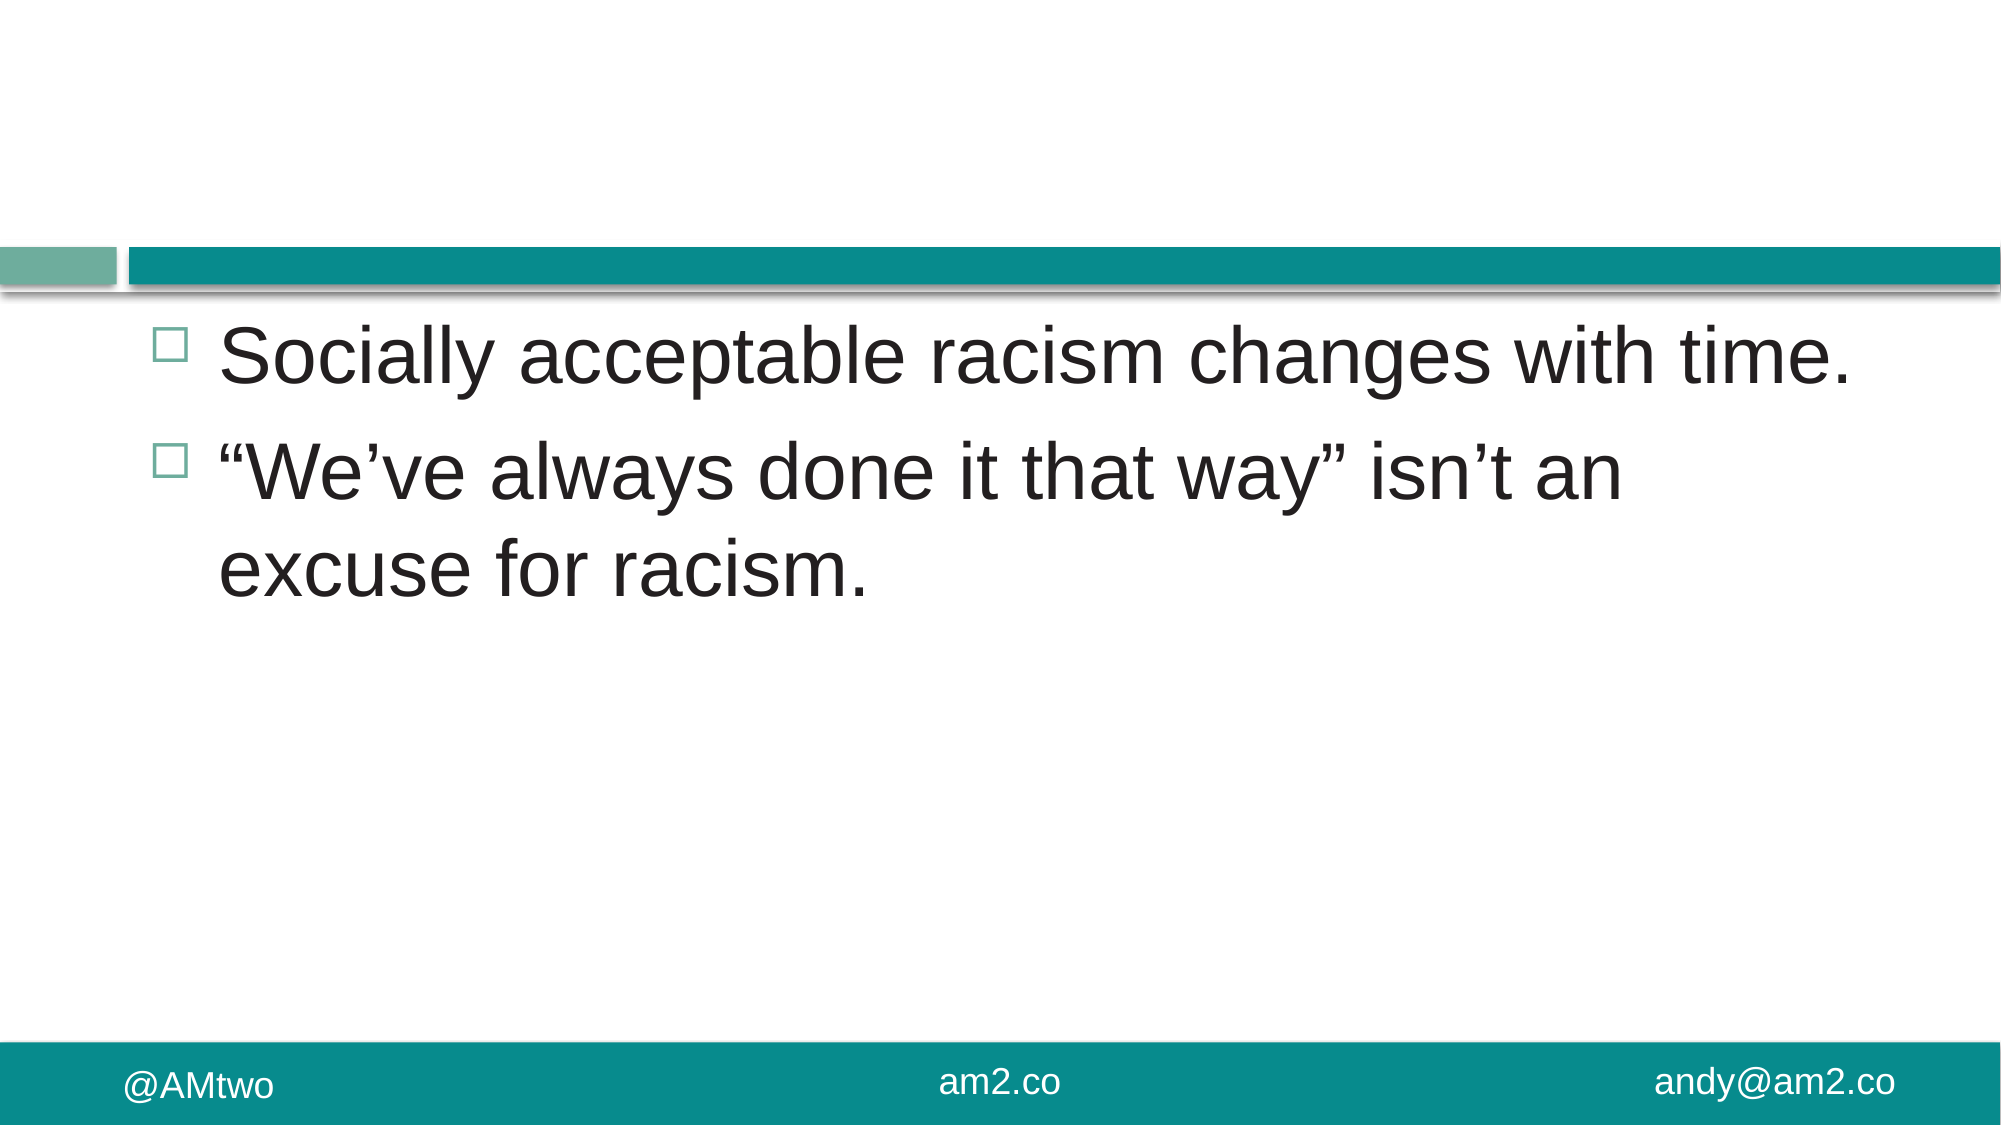

#
Socially acceptable racism changes with time.
“We’ve always done it that way” isn’t an excuse for racism.